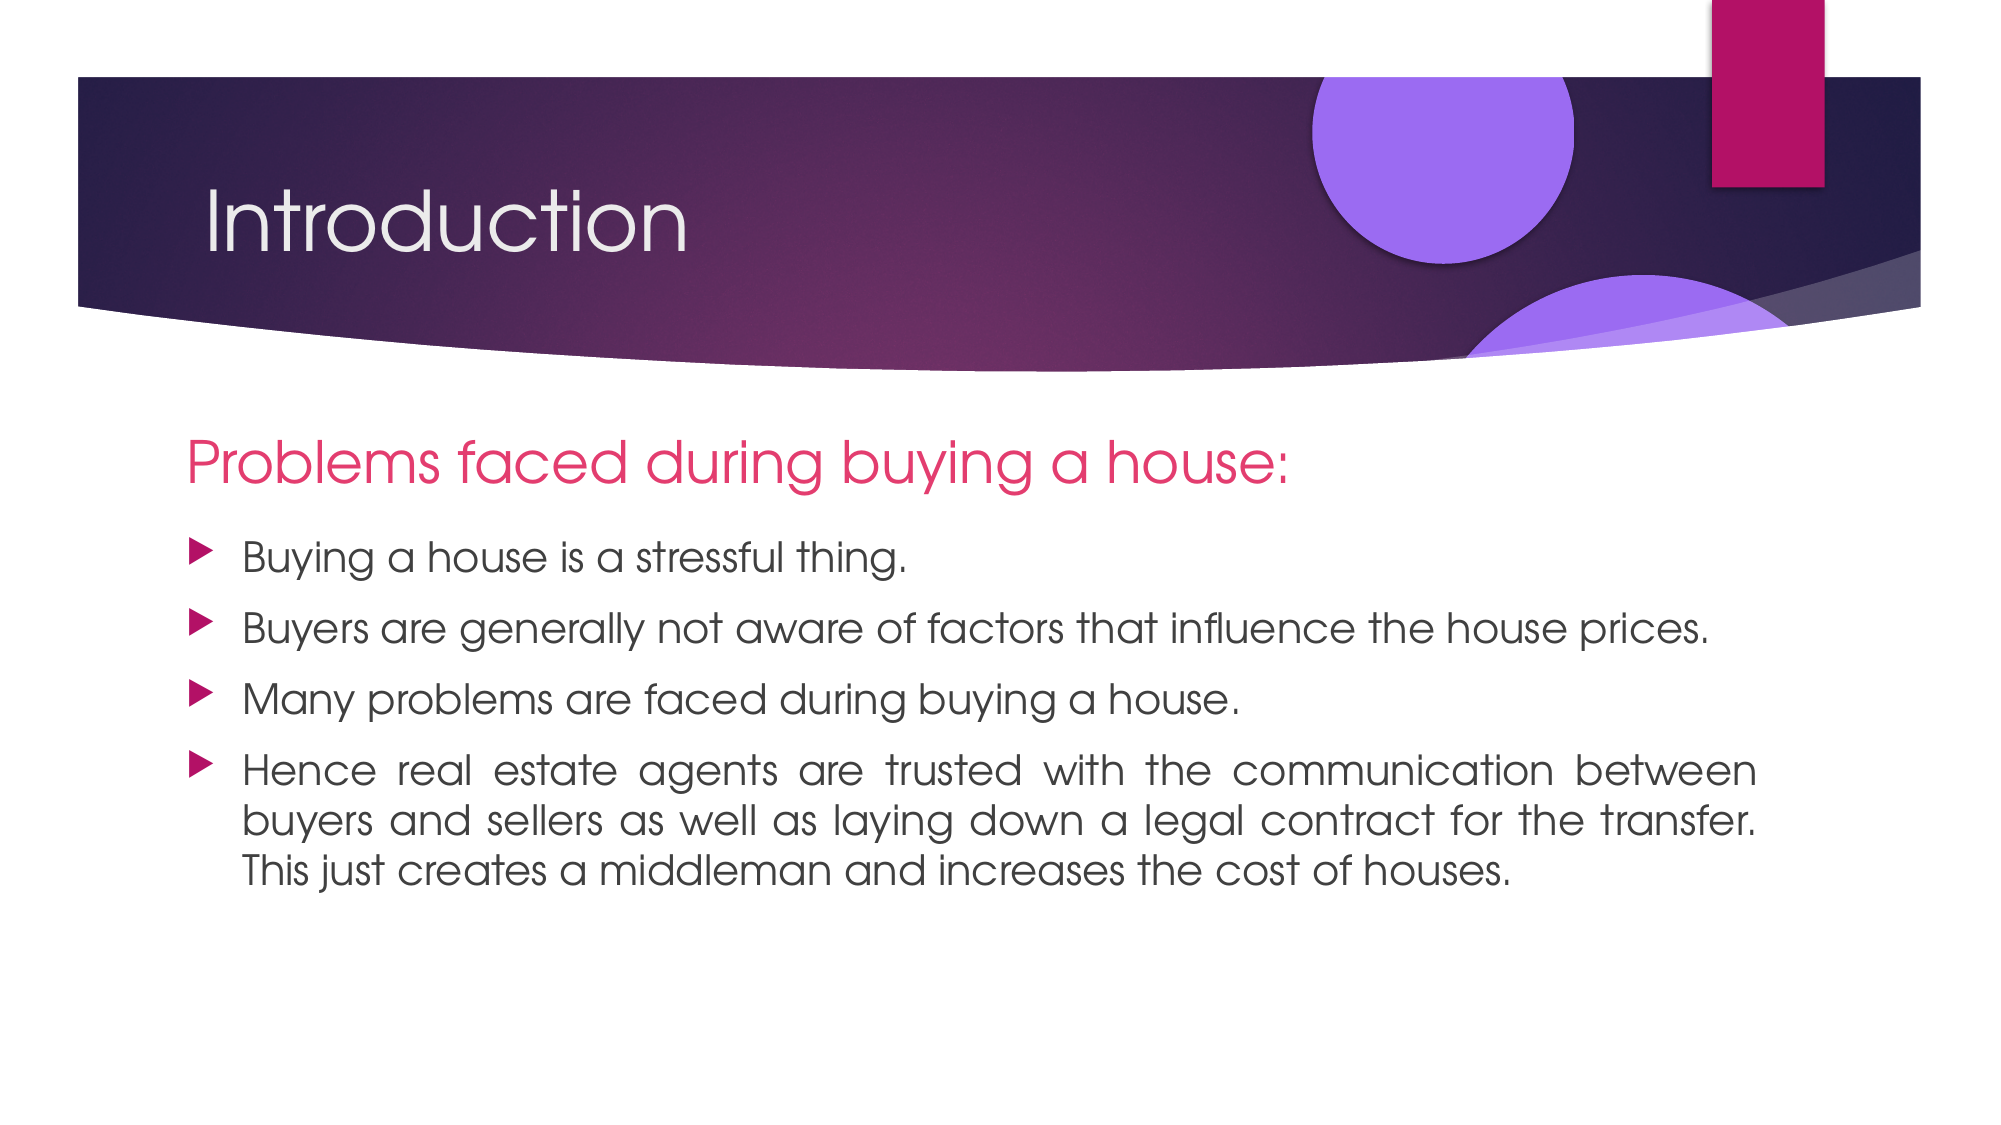

Introduction
Problems faced during buying a house:
Buying a house is a stressful thing.
Buyers are generally not aware of factors that influence the house prices.
Many problems are faced during buying a house.
Hence real estate agents are trusted with the communication between buyers and sellers as well as laying down a legal contract for the transfer. This just creates a middleman and increases the cost of houses.